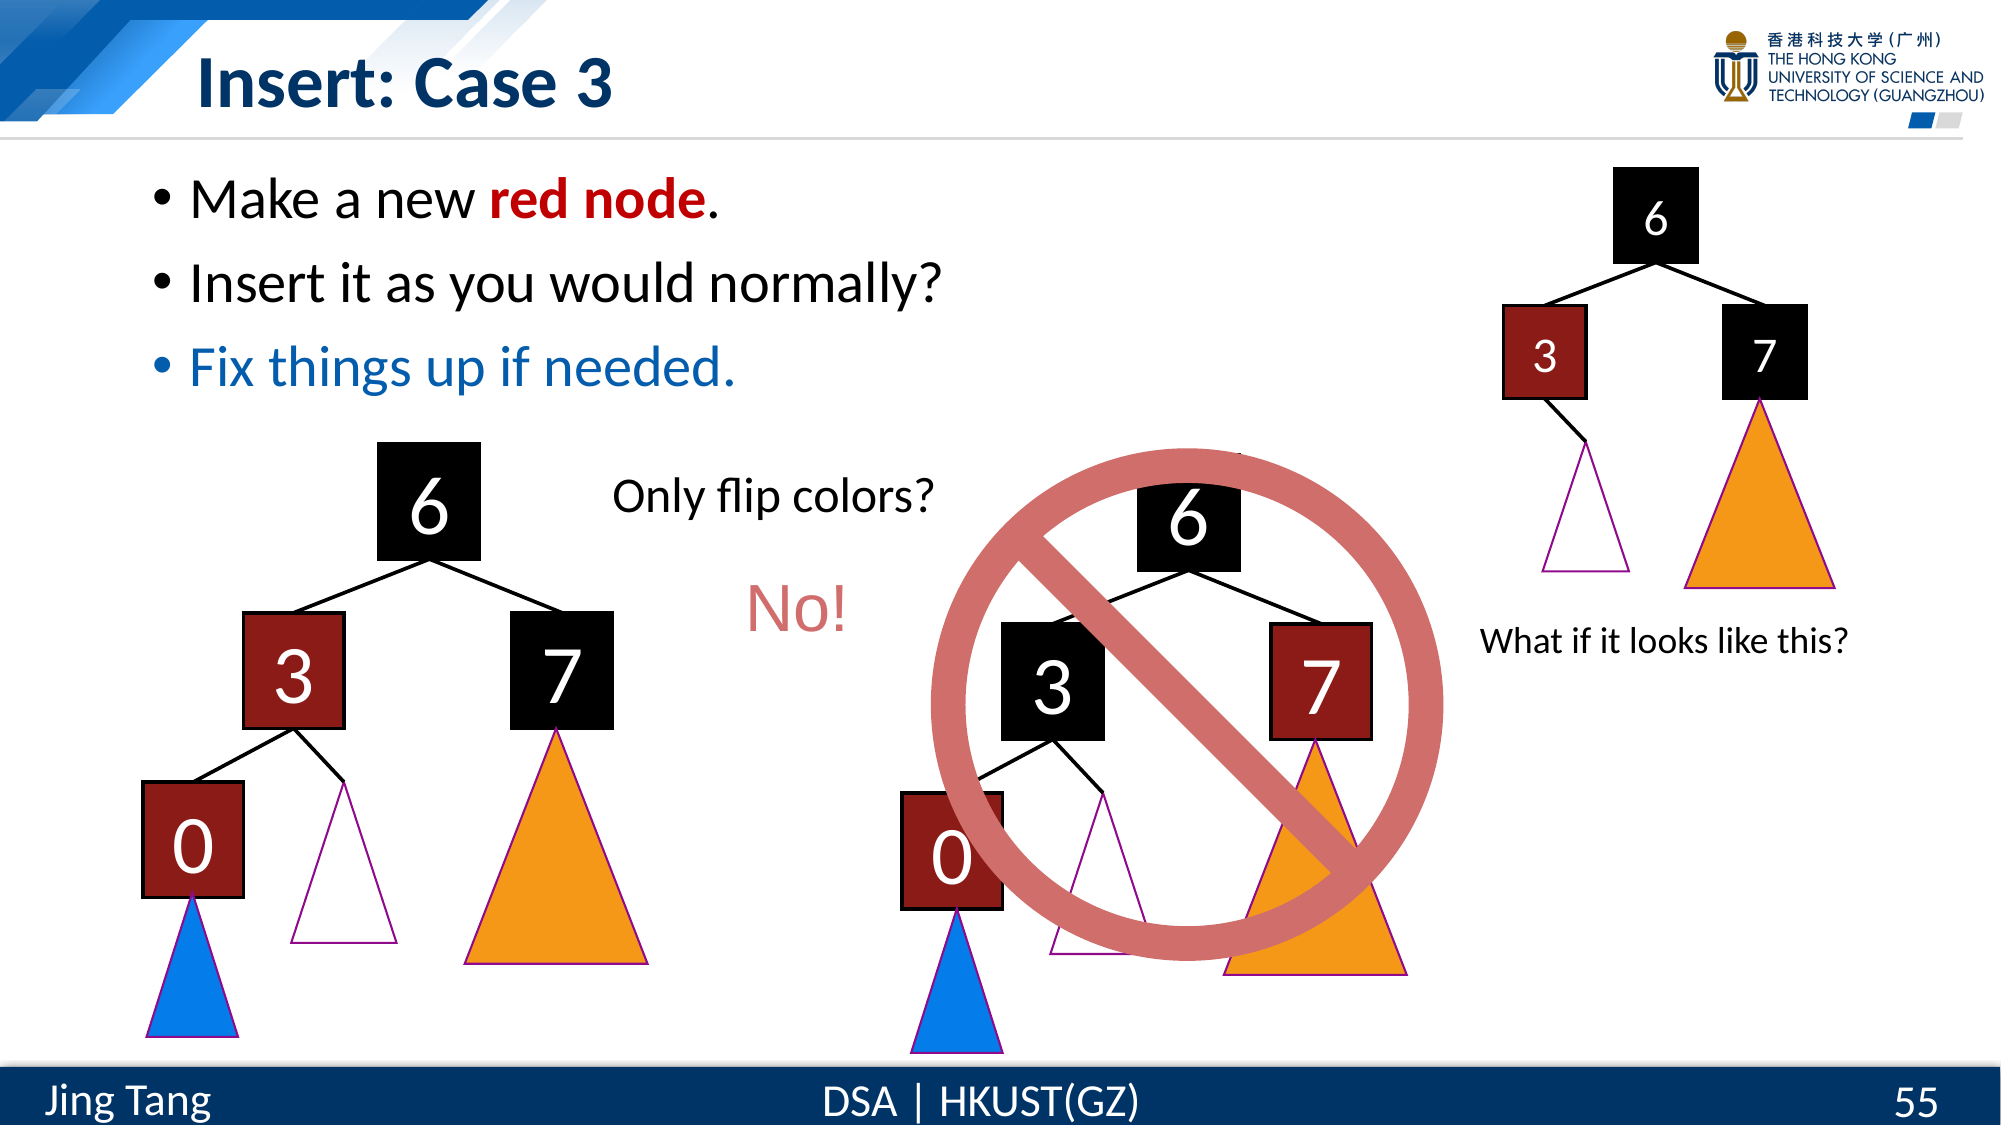

# Insert: Case 3
Make a new red node.
Insert it as you would normally?
Fix things up if needed.

6
3
7

6

6
Only flip colors?
No!
What if it looks like this?
3
7
3
7

0

0

55